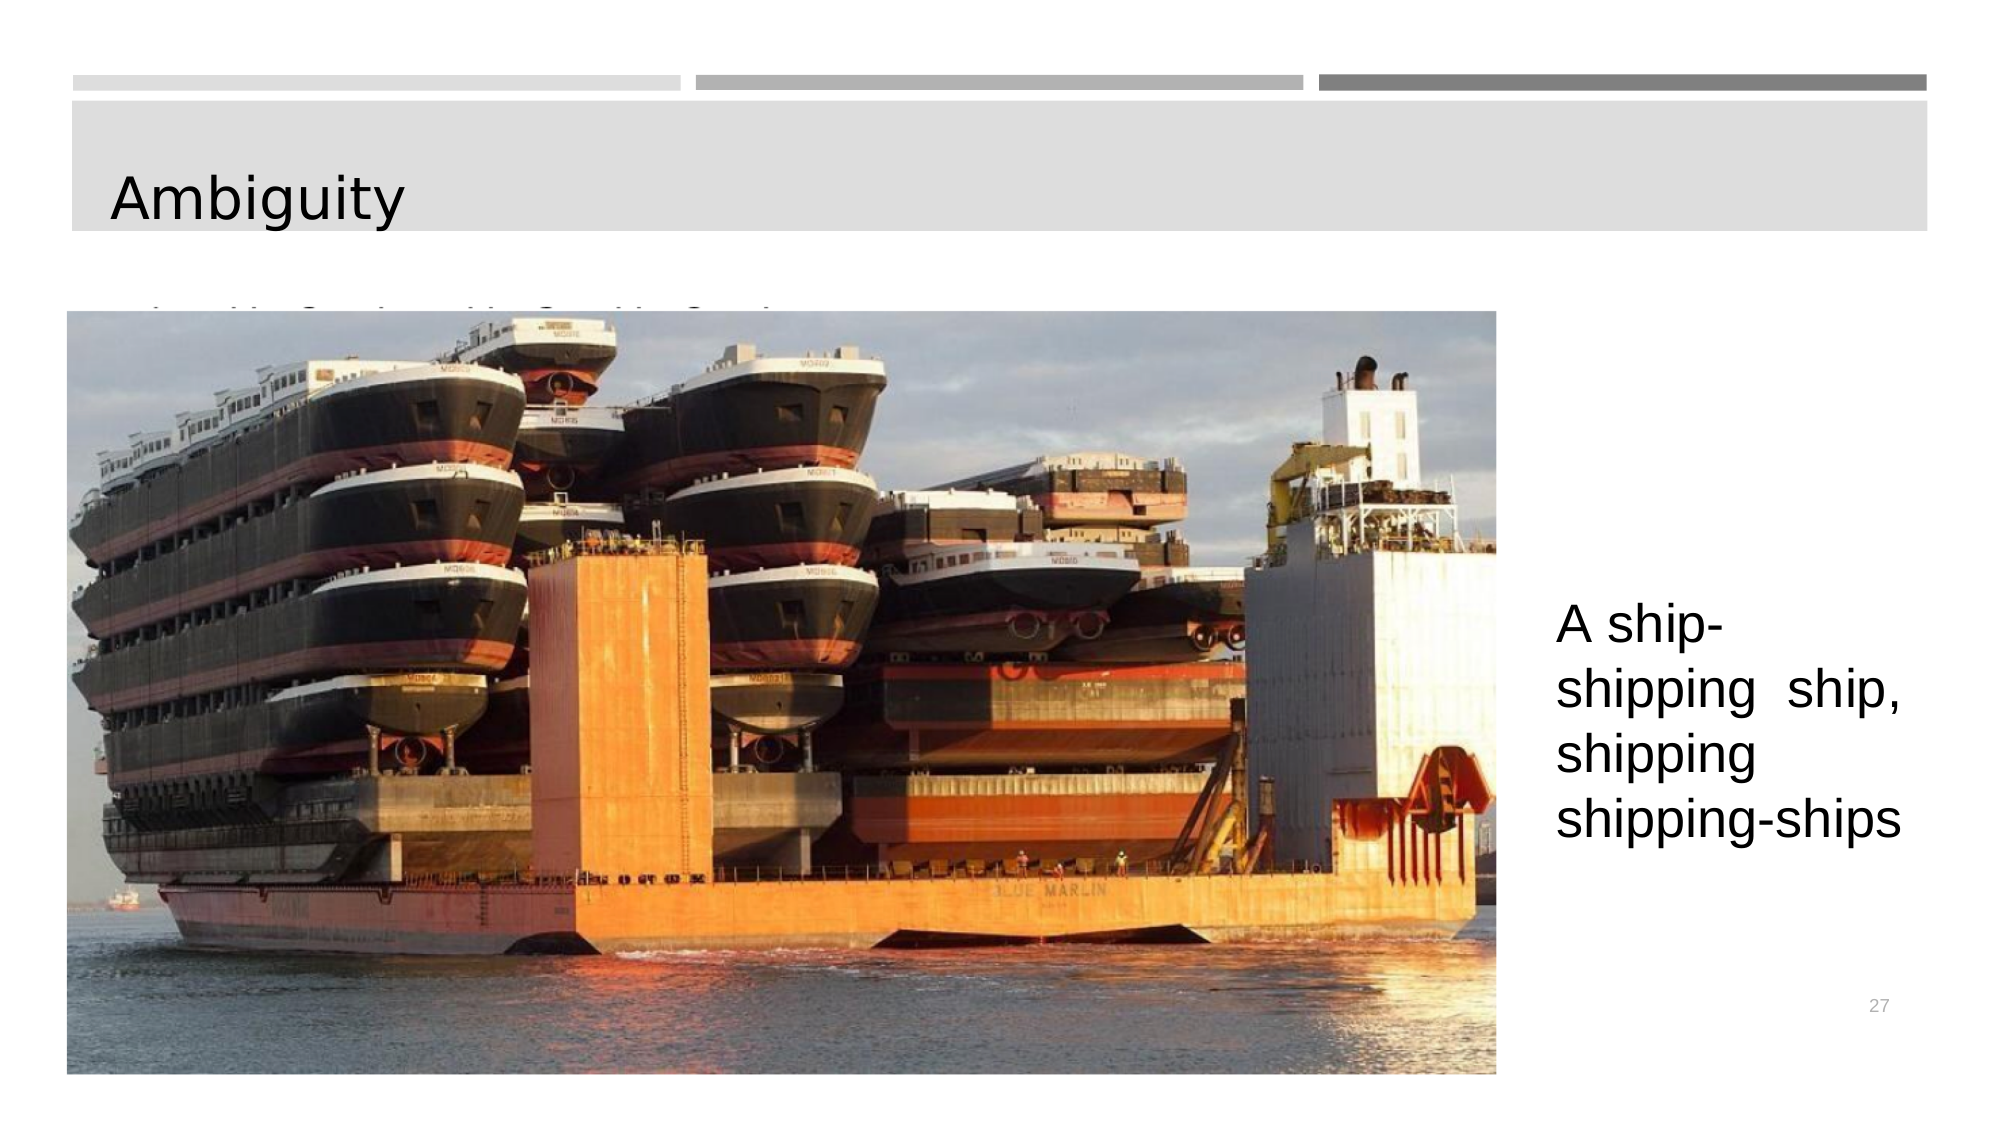

Ambiguity

A ship-shipping  ship, shipping  shipping-ships
27